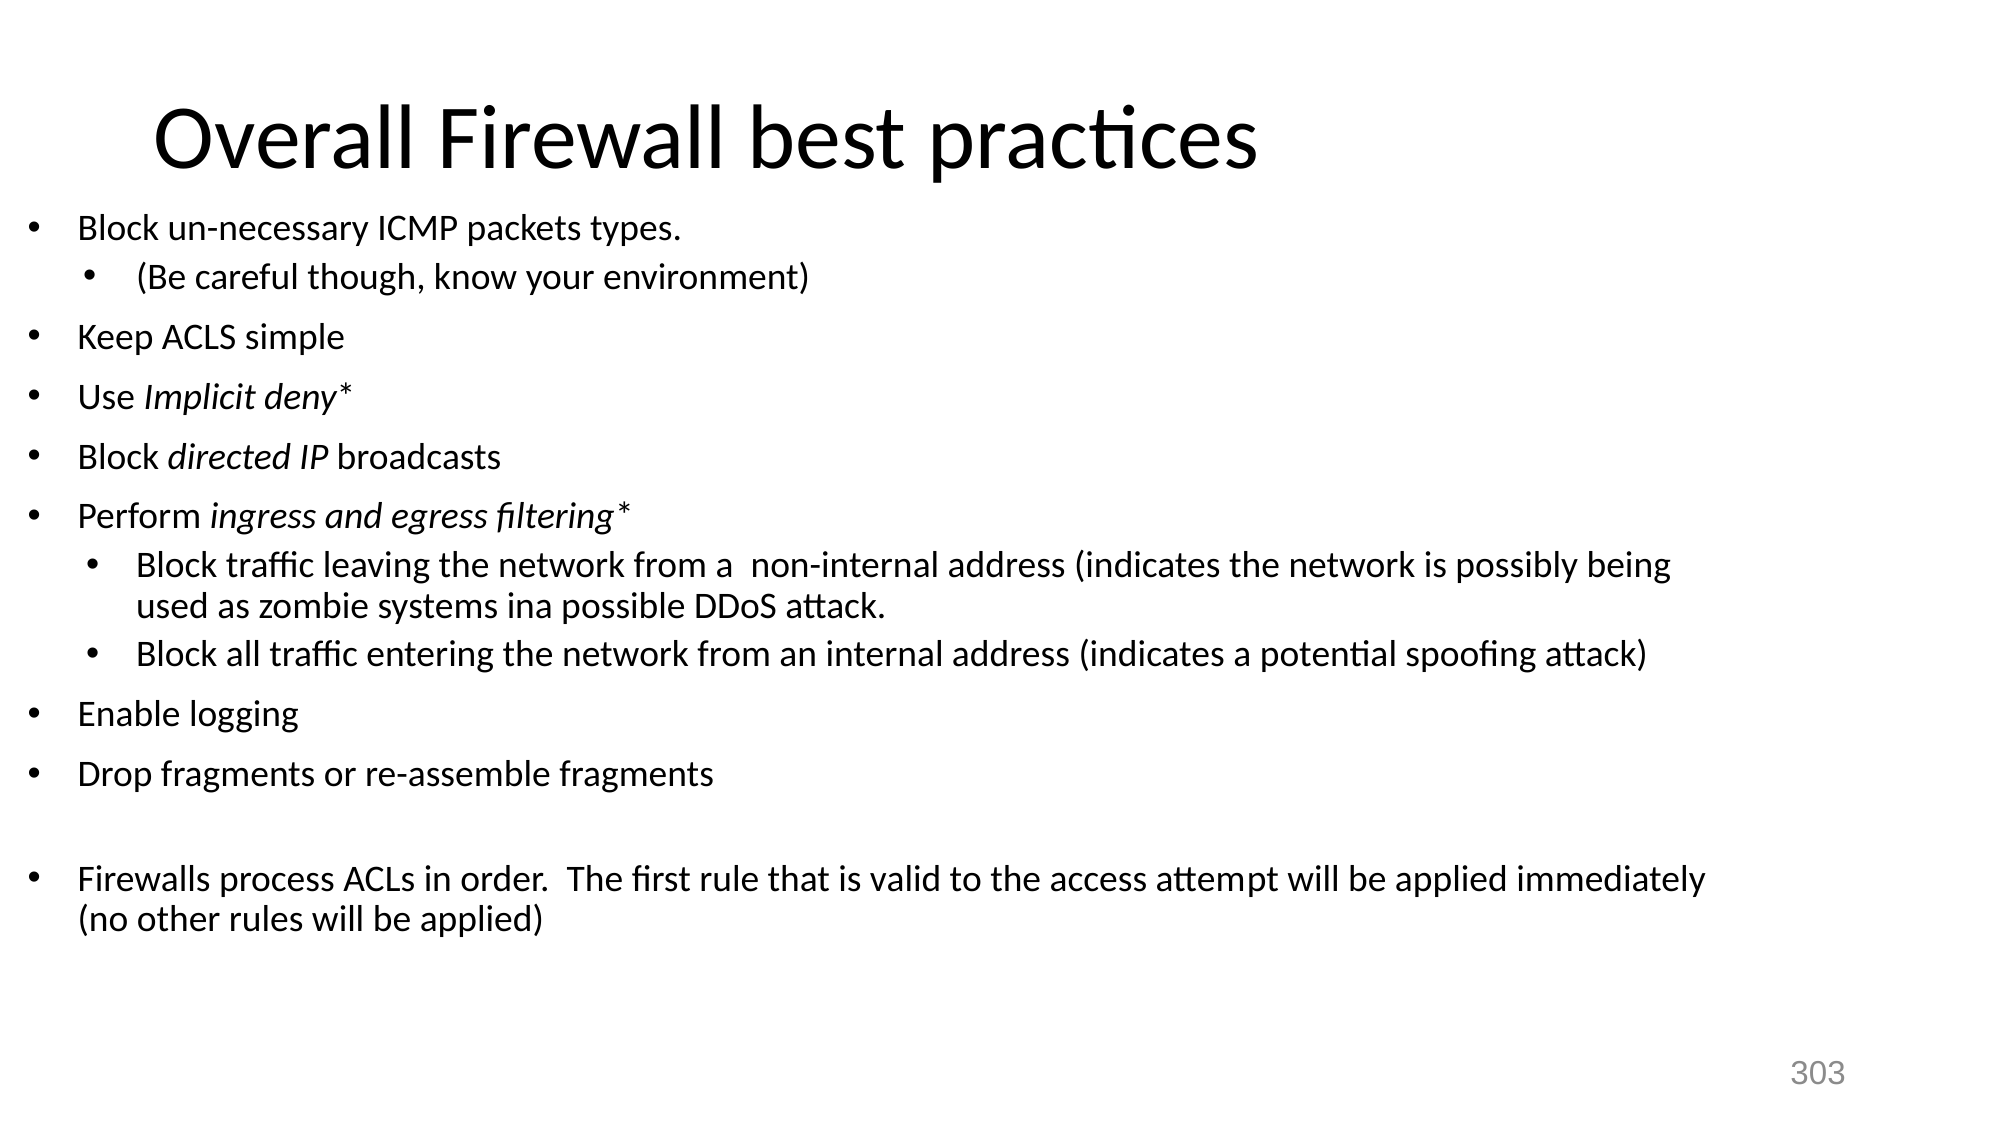

# Overall Firewall best practices
Block un-necessary ICMP packets types.
(Be careful though, know your environment)
Keep ACLS simple
Use Implicit deny*
Block directed IP broadcasts
Perform ingress and egress filtering*
Block traffic leaving the network from a  non-internal address (indicates the network is possibly being used as zombie systems ina possible DDoS attack.
Block all traffic entering the network from an internal address (indicates a potential spoofing attack)
Enable logging
Drop fragments or re-assemble fragments
Firewalls process ACLs in order.  The first rule that is valid to the access attempt will be applied immediately (no other rules will be applied)

303